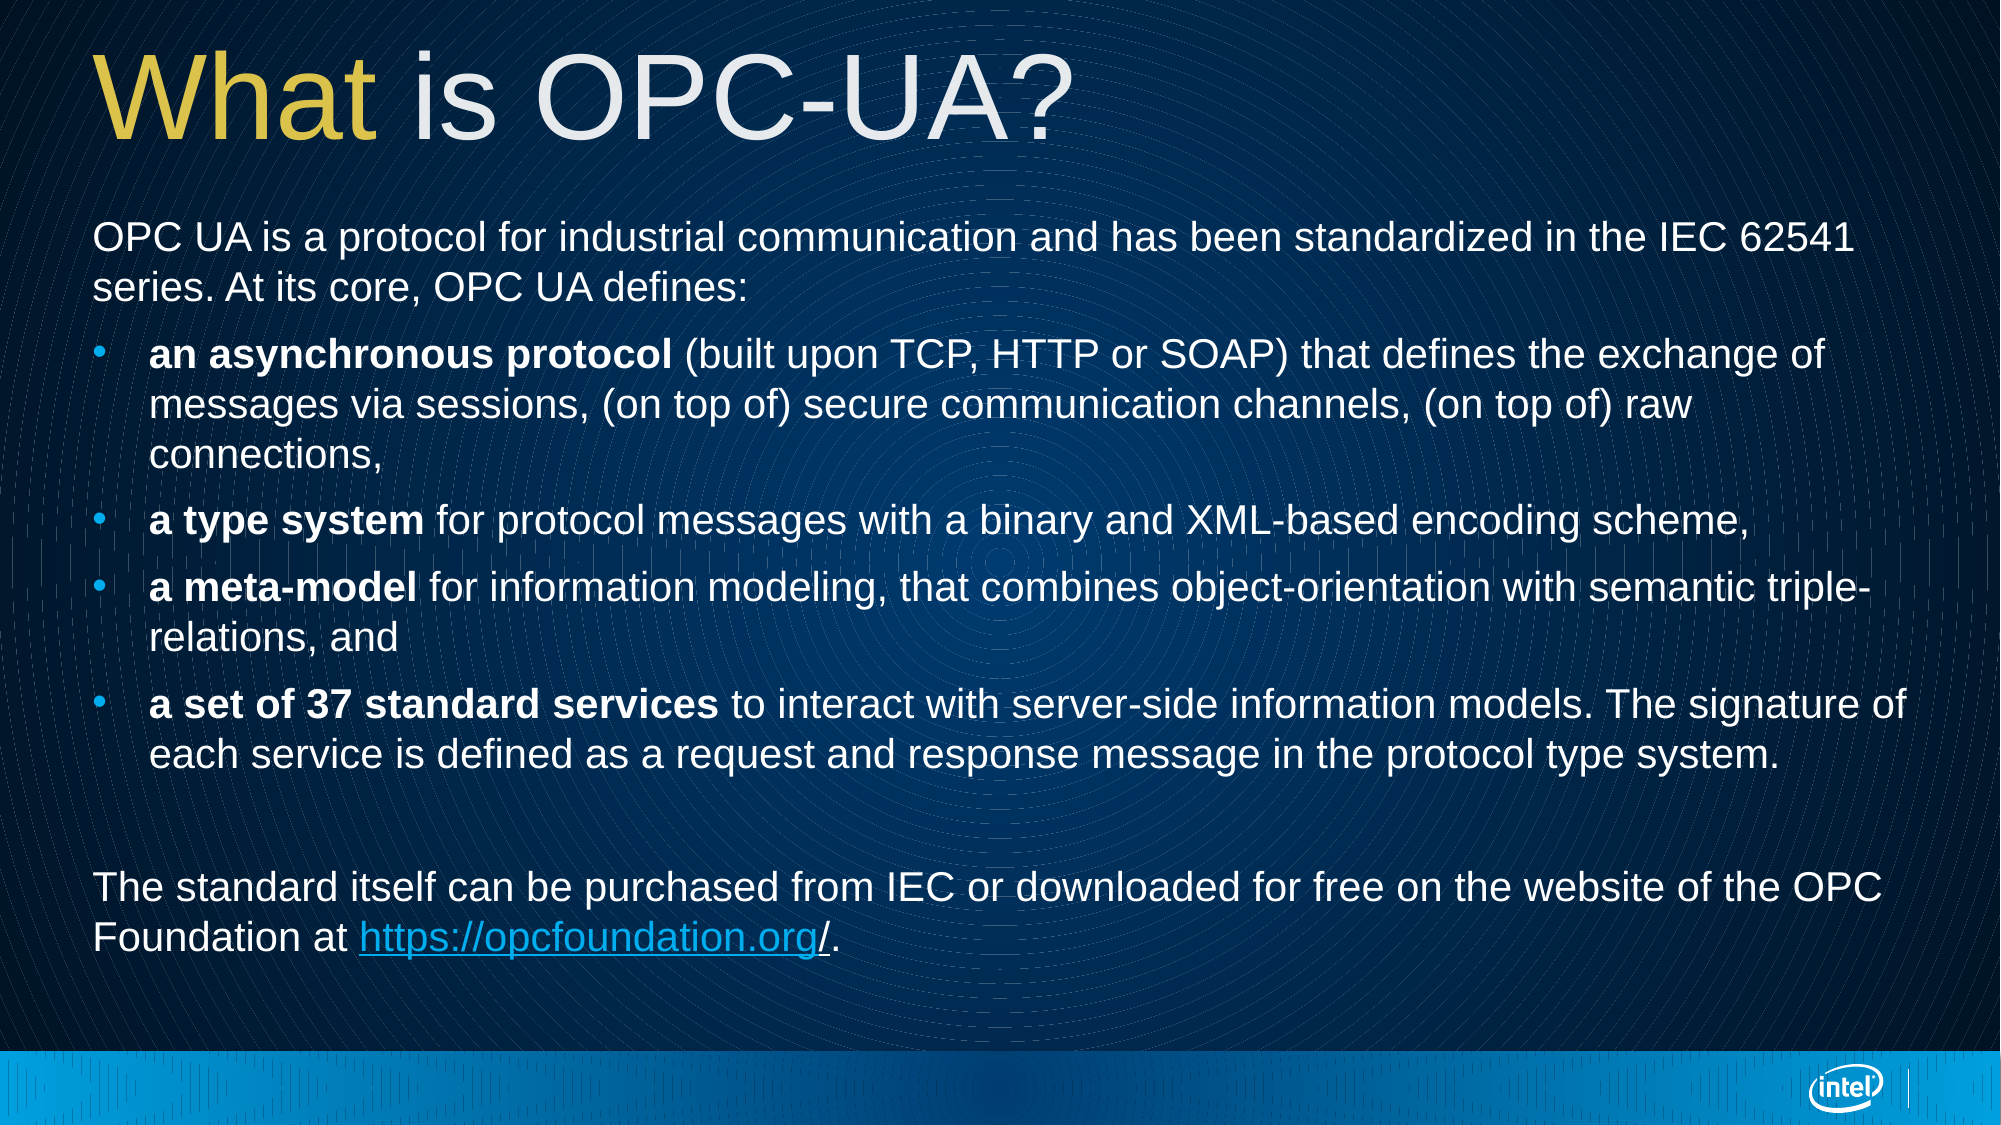

# What is OPC-UA?
OPC UA is a protocol for industrial communication and has been standardized in the IEC 62541 series. At its core, OPC UA defines:
an asynchronous protocol (built upon TCP, HTTP or SOAP) that defines the exchange of messages via sessions, (on top of) secure communication channels, (on top of) raw connections,
a type system for protocol messages with a binary and XML-based encoding scheme,
a meta-model for information modeling, that combines object-orientation with semantic triple-relations, and
a set of 37 standard services to interact with server-side information models. The signature of each service is defined as a request and response message in the protocol type system.

The standard itself can be purchased from IEC or downloaded for free on the website of the OPC Foundation at https://opcfoundation.org/.